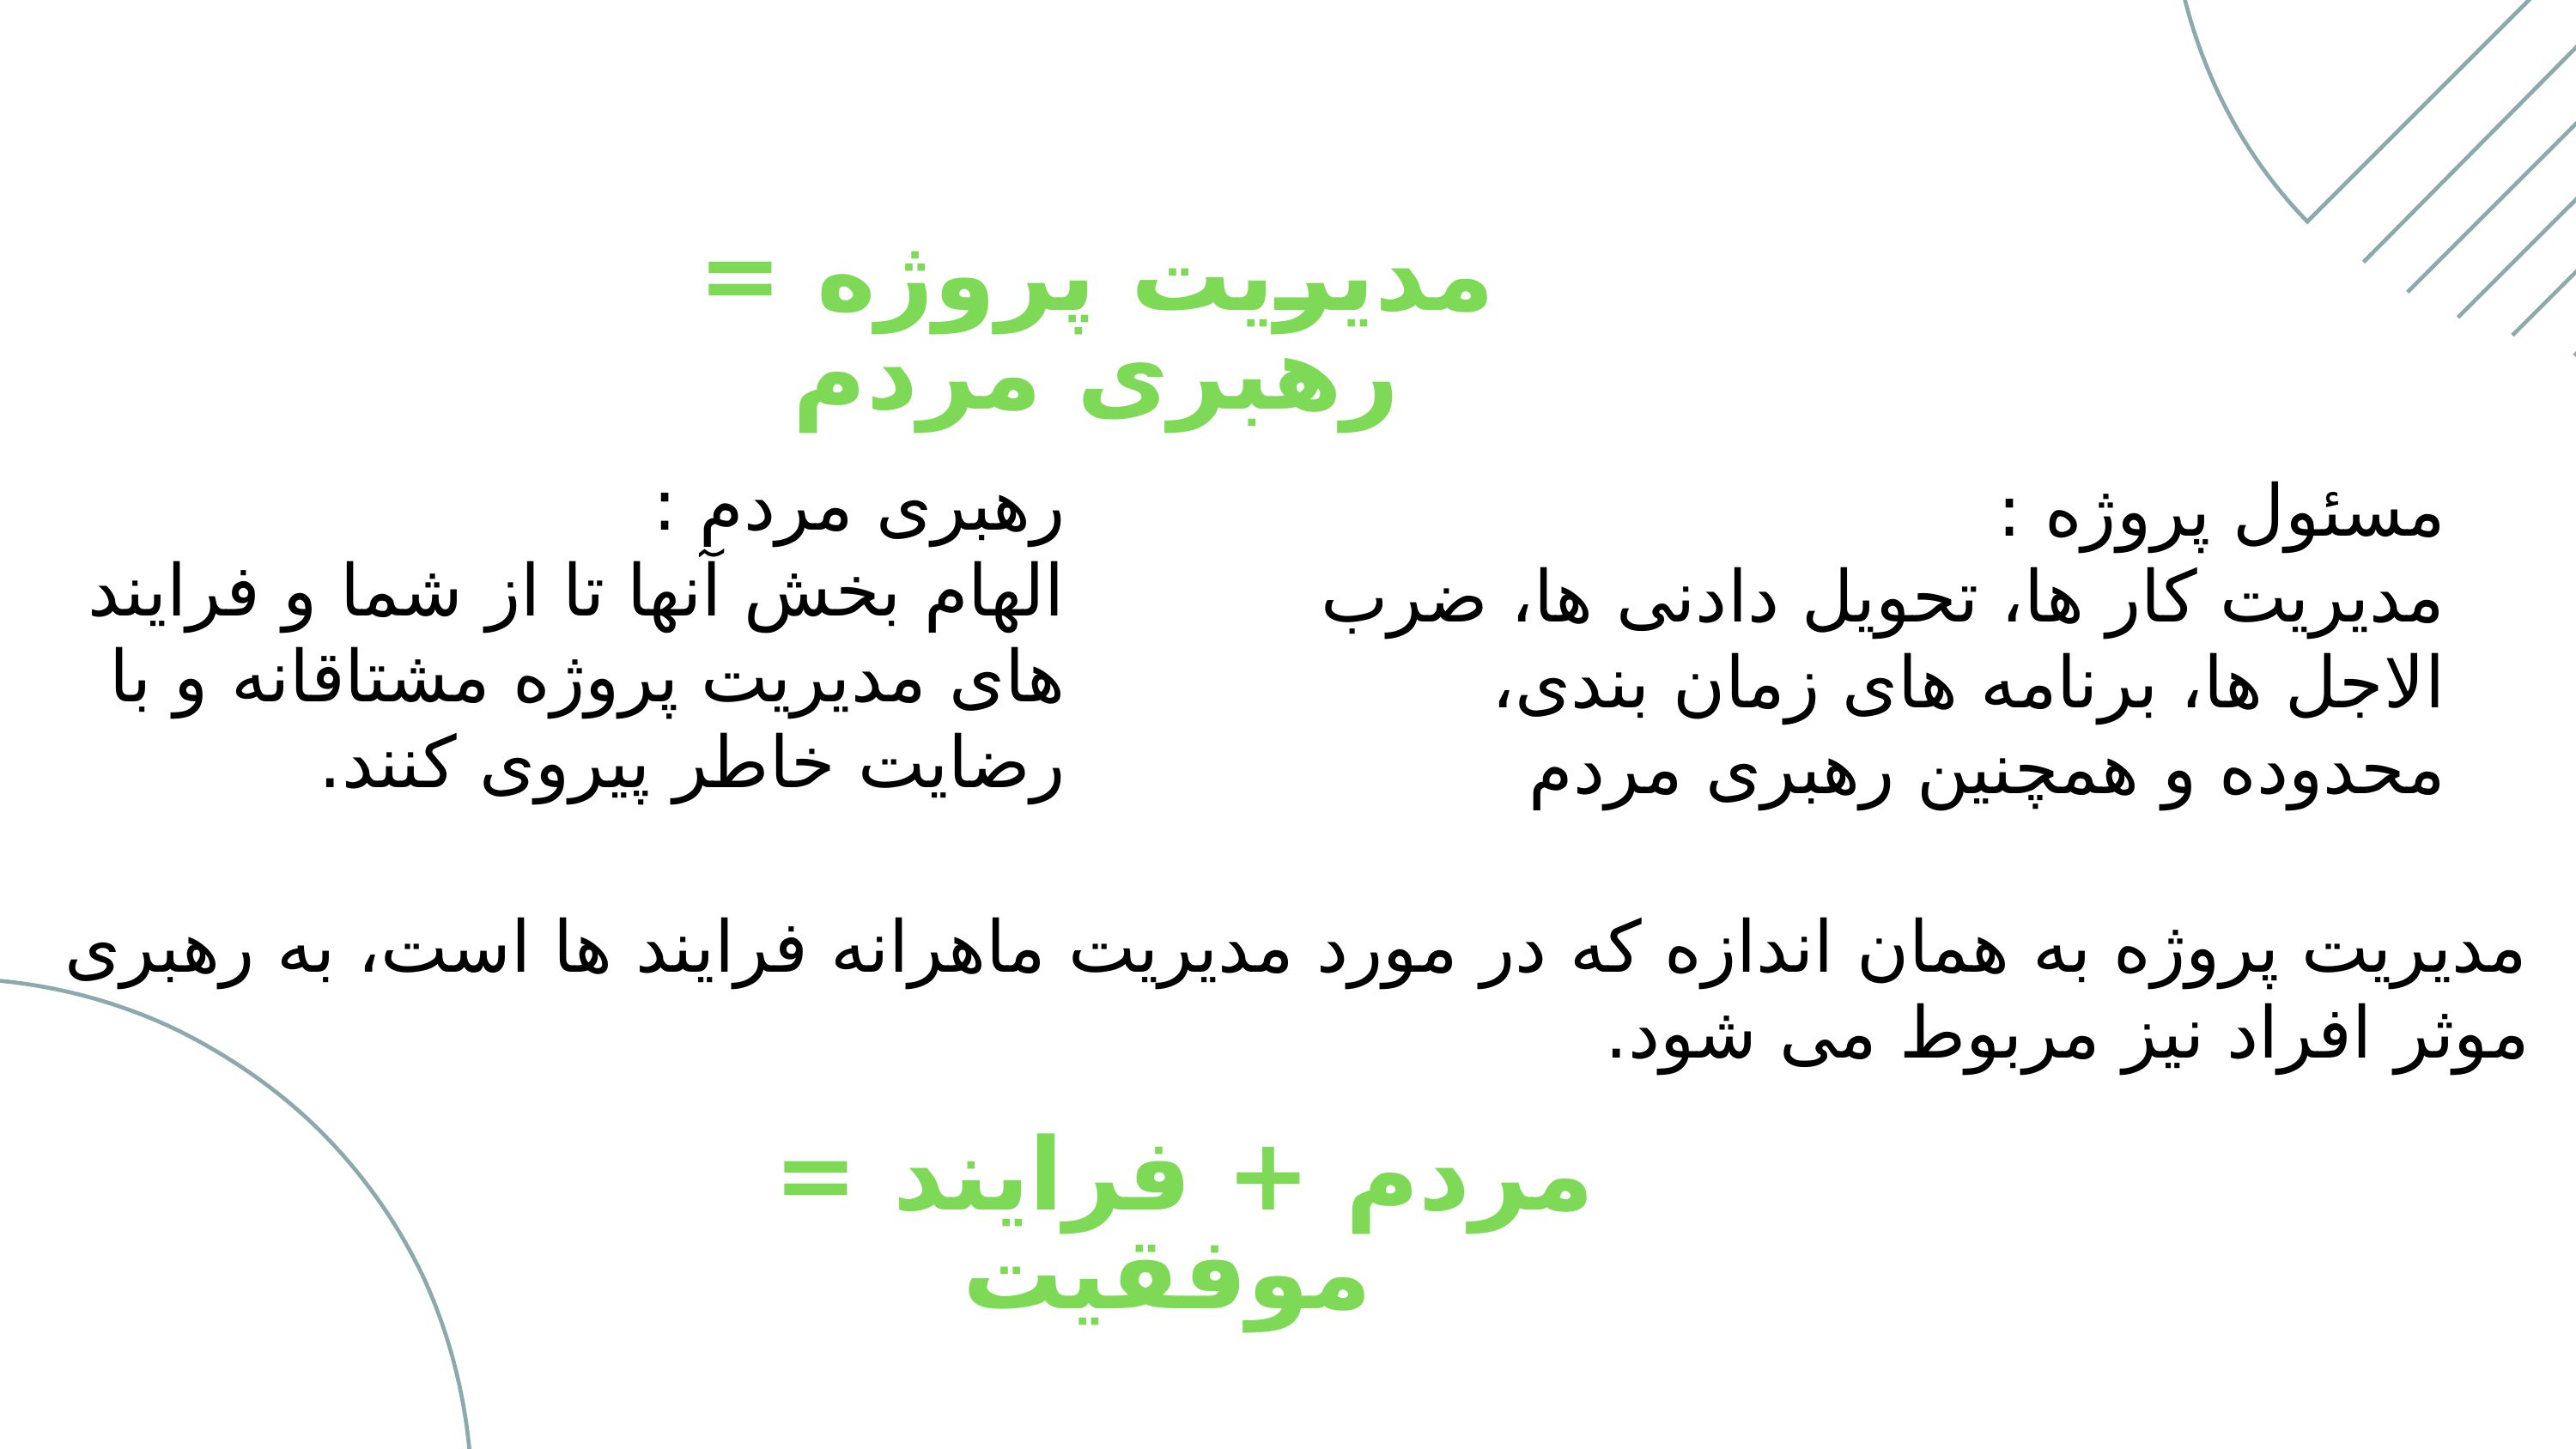

مدیریت پروژه = رهبری مردم
رهبری مردم :
الهام بخش آنها تا از شما و فرایند های مدیریت پروژه مشتاقانه و با رضایت خاطر پیروی کنند.
مسئول پروژه :
مدیریت کار ها، تحویل دادنی ها، ضرب الاجل ها، برنامه های زمان بندی، محدوده و همچنین رهبری مردم
مدیریت پروژه به همان اندازه که در مورد مدیریت ماهرانه فرایند ها است، به رهبری موثر افراد نیز مربوط می شود.

مردم + فرایند =  موفقیت